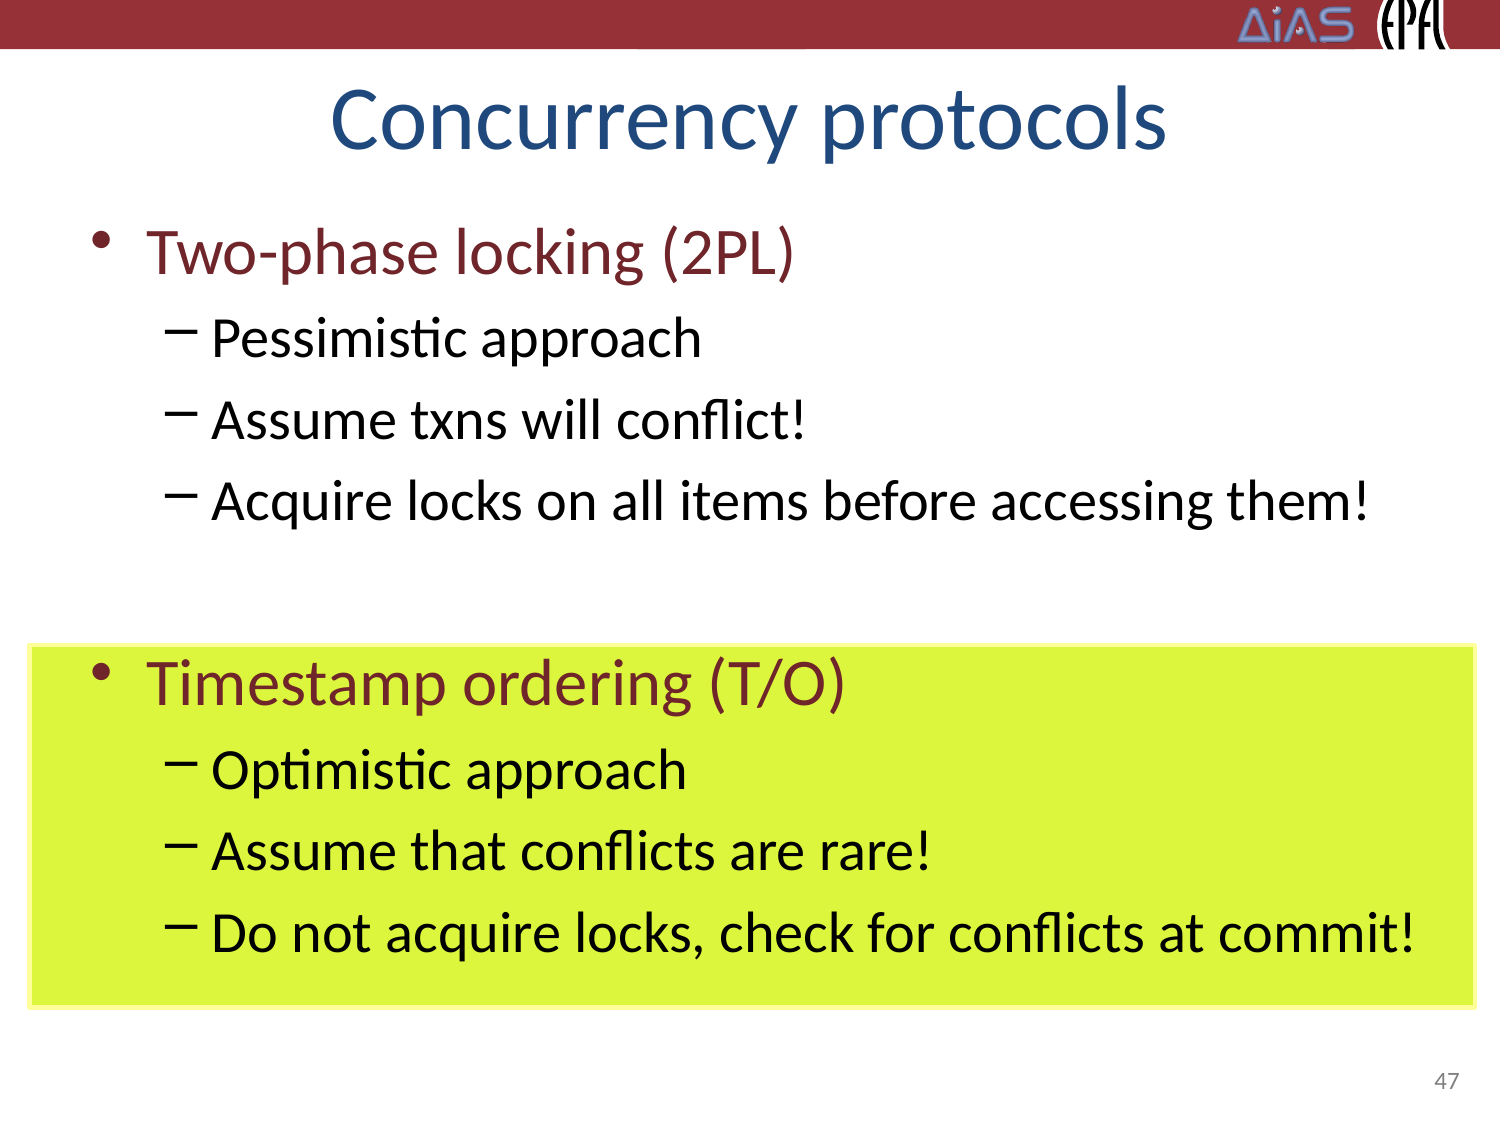

# Concurrency protocols
Two-phase locking (2PL)
Pessimistic approach
Assume txns will conflict!
Acquire locks on all items before accessing them!

Timestamp ordering (T/O)
Optimistic approach
Assume that conflicts are rare!
Do not acquire locks, check for conflicts at commit!

47